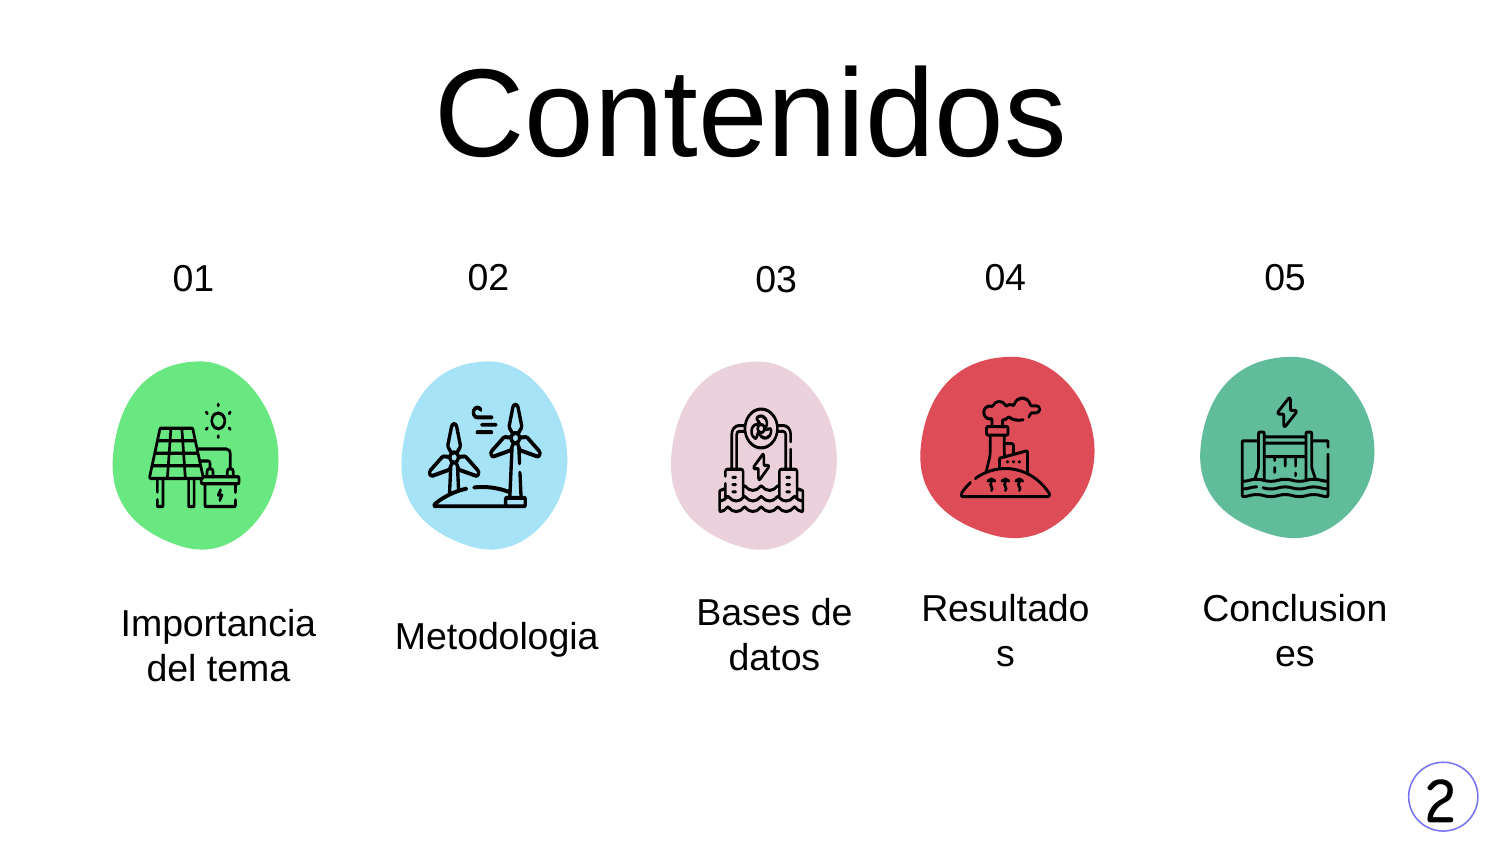

# Contenidos
02
04
Resultados
05
Conclusiones
01
Importancia del tema

03
Metodologia

Bases de datos
2